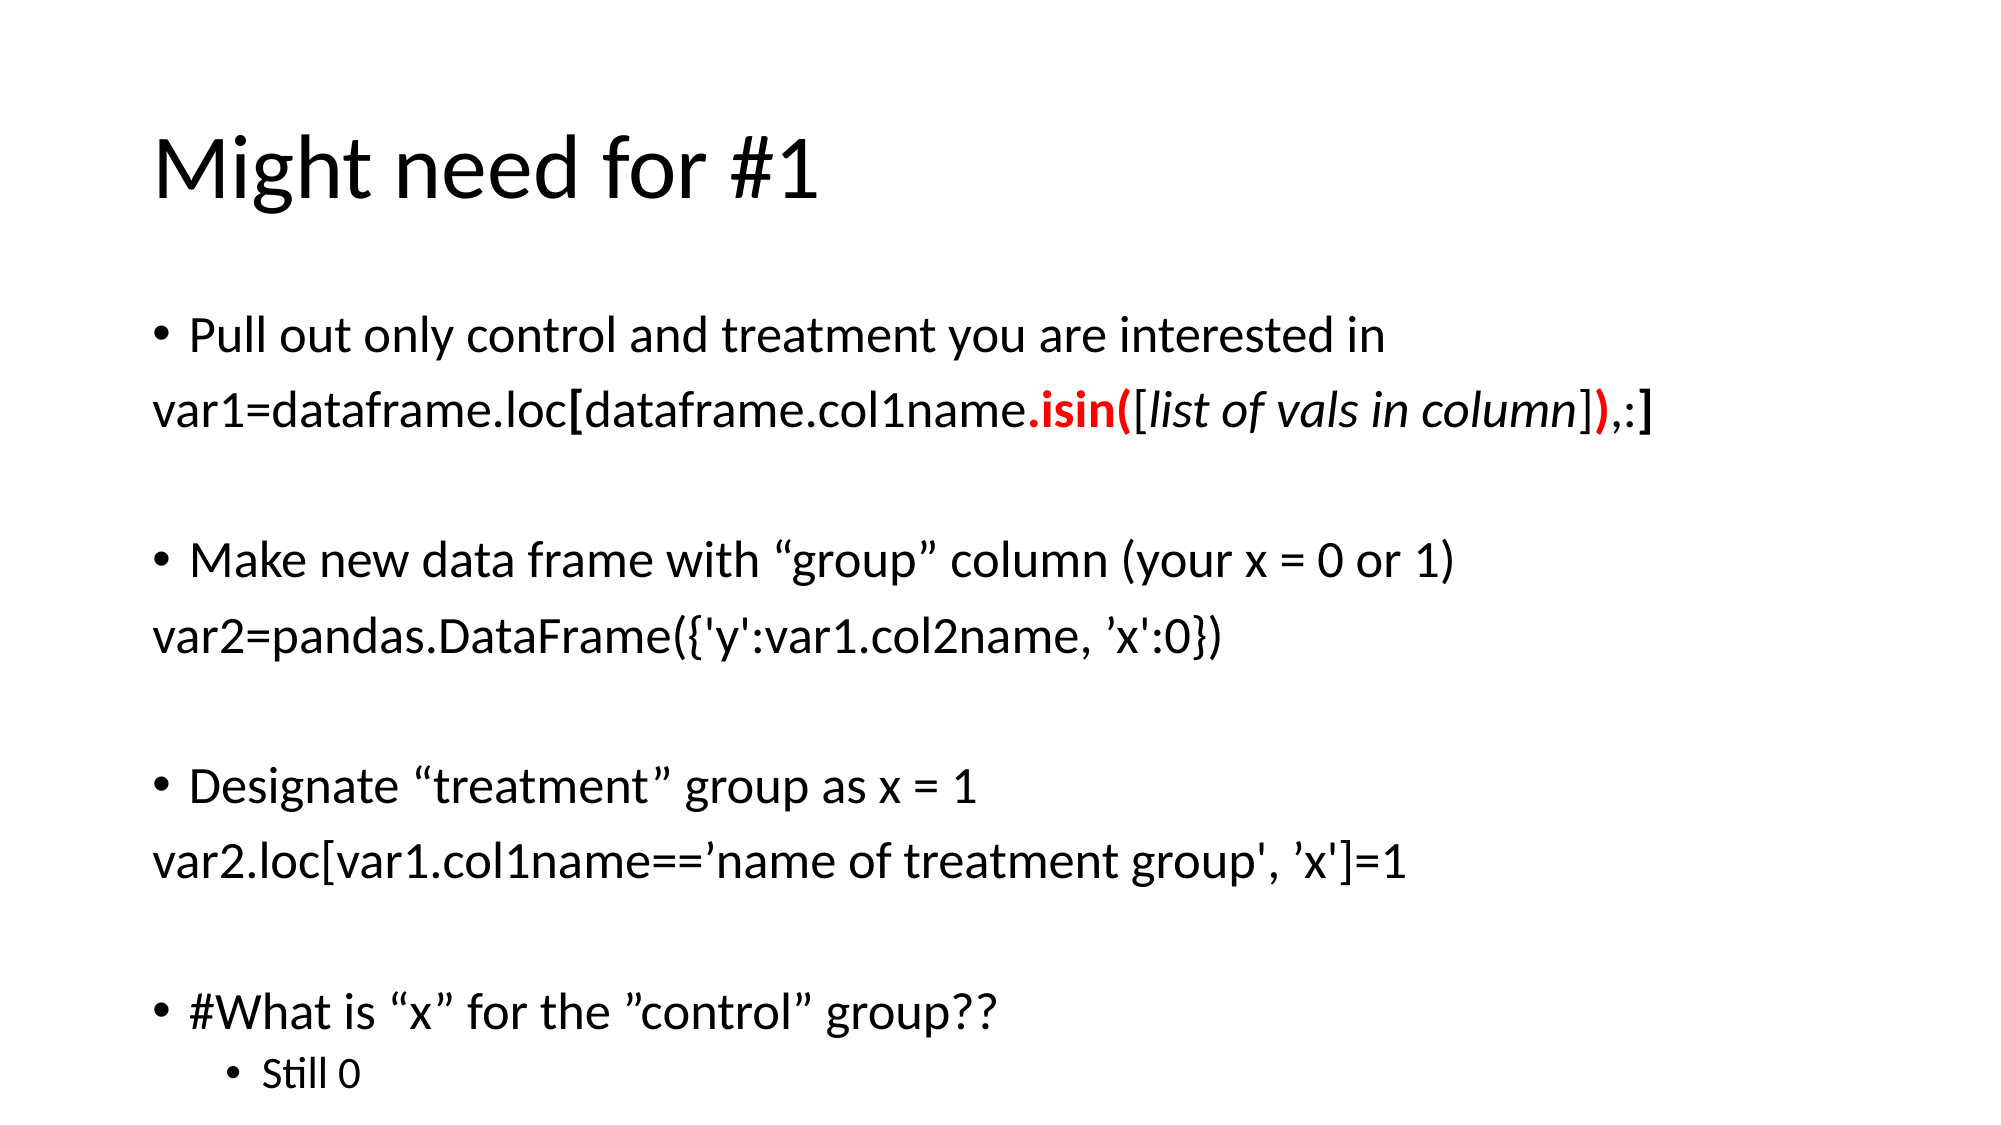

# Might need for #1
Pull out only control and treatment you are interested in
var1=dataframe.loc[dataframe.col1name.isin([list of vals in column]),:]

Make new data frame with “group” column (your x = 0 or 1)
var2=pandas.DataFrame({'y':var1.col2name, ’x':0})

Designate “treatment” group as x = 1
var2.loc[var1.col1name==’name of treatment group', ’x']=1

#What is “x” for the ”control” group??
Still 0